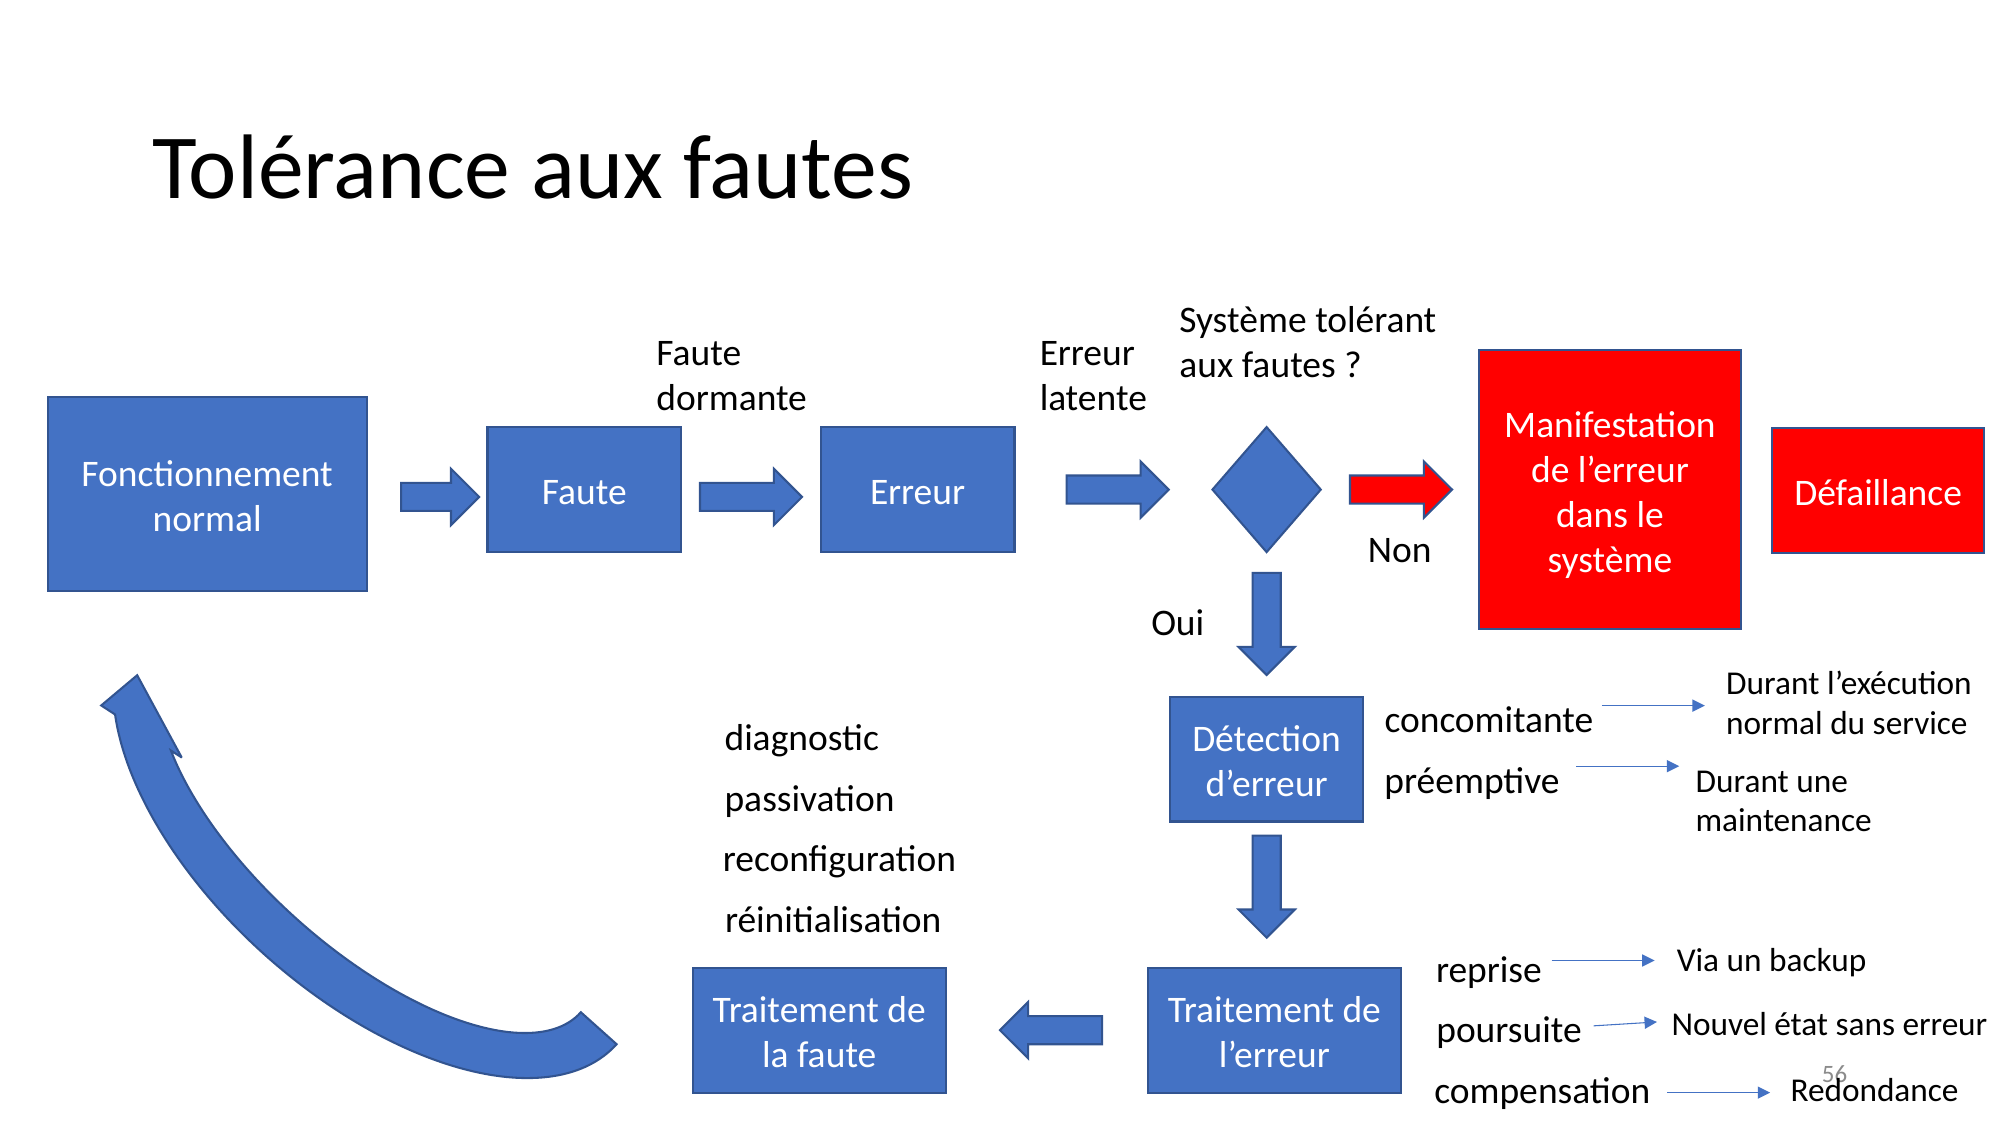

# Tolérance aux fautes
Système tolérant aux fautes ?
Faute dormante
Erreur latente
Manifestation de l’erreur dans le système
Fonctionnement normal
Faute
Erreur

Défaillance

Non
Oui

Durant l’exécution normal du service
concomitante
Détection d’erreur
diagnostic
préemptive
Durant une maintenance
passivation
reconfiguration

réinitialisation
Via un backup
reprise
Traitement de la faute
Traitement de l’erreur
Nouvel état sans erreur
poursuite

56
compensation
Redondance